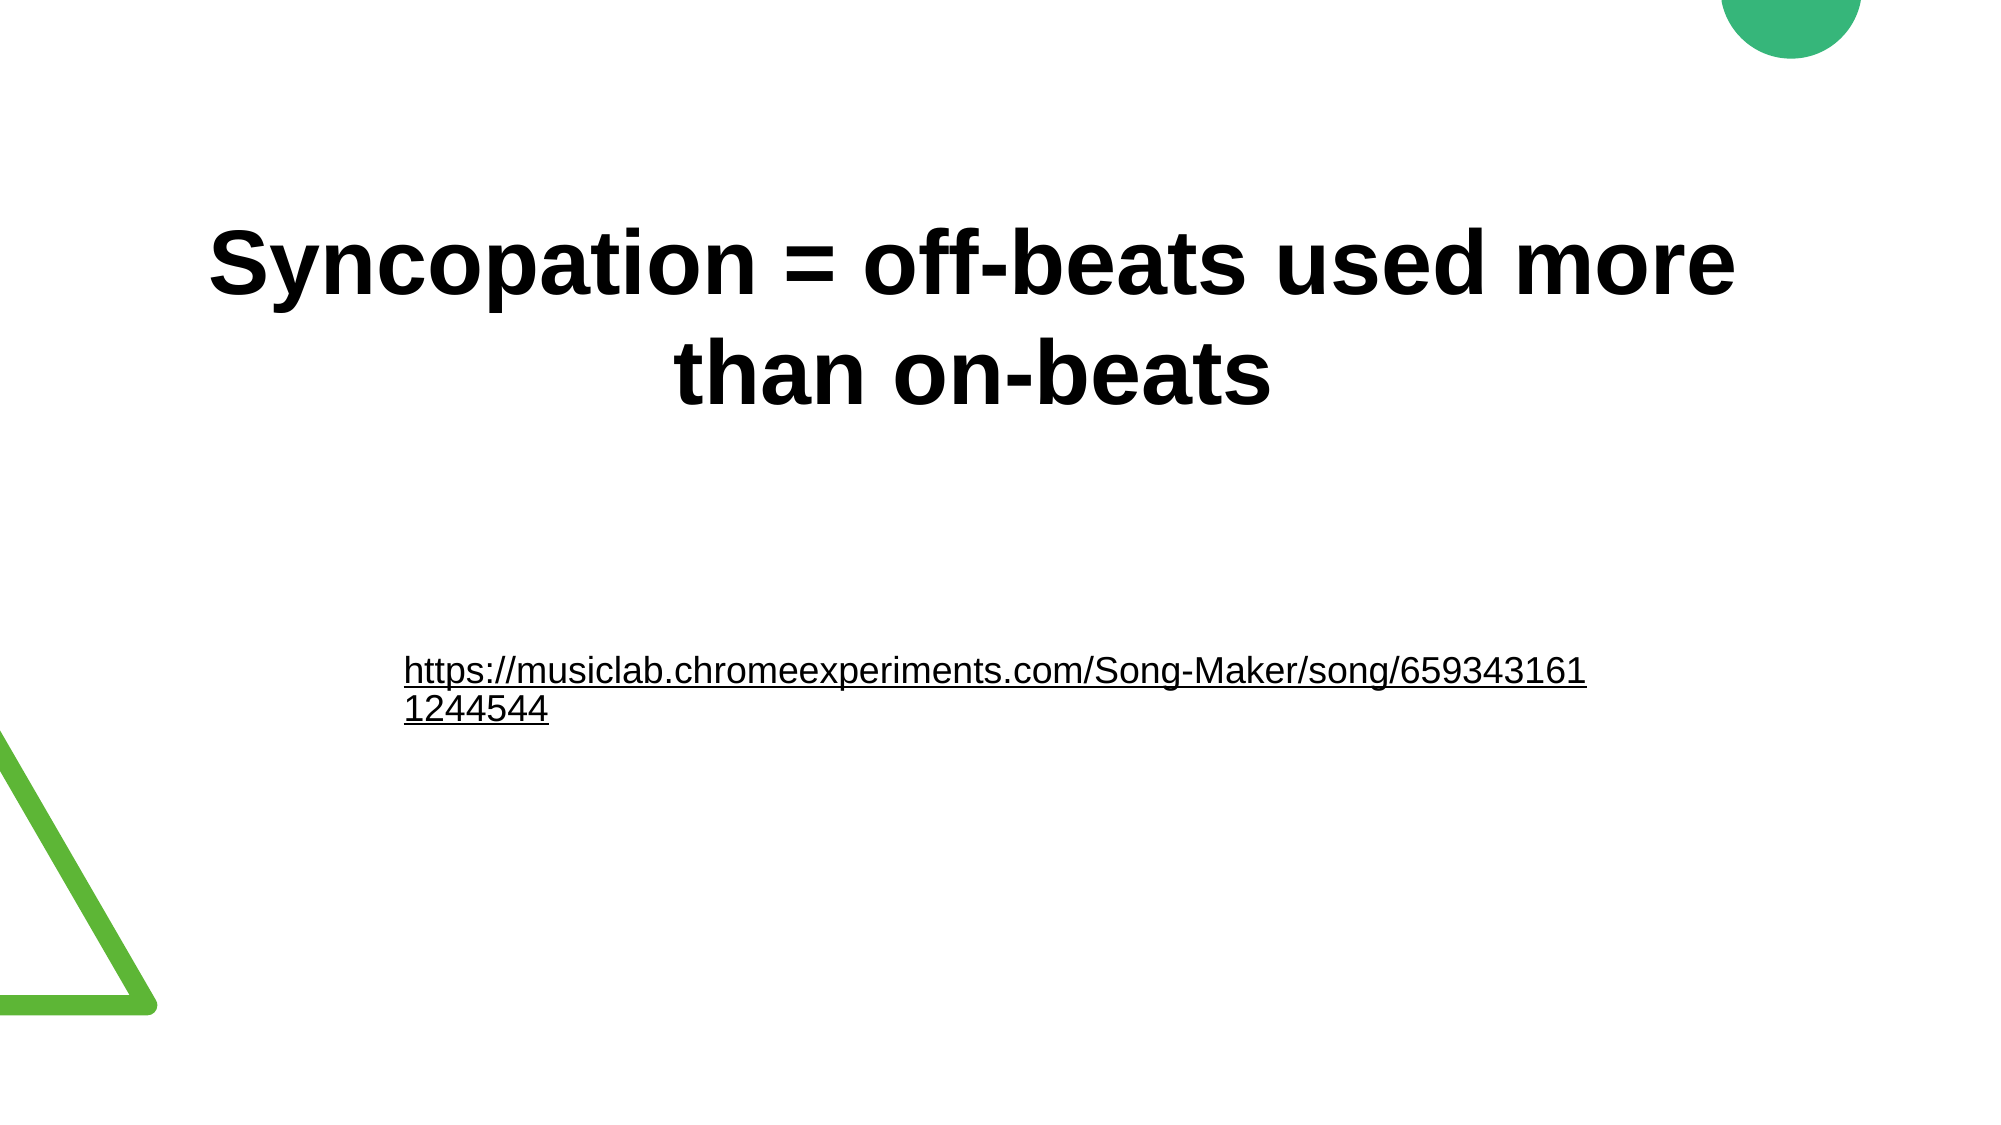

Syncopation = off-beats used more than on-beats
https://musiclab.chromeexperiments.com/Song-Maker/song/6593431611244544